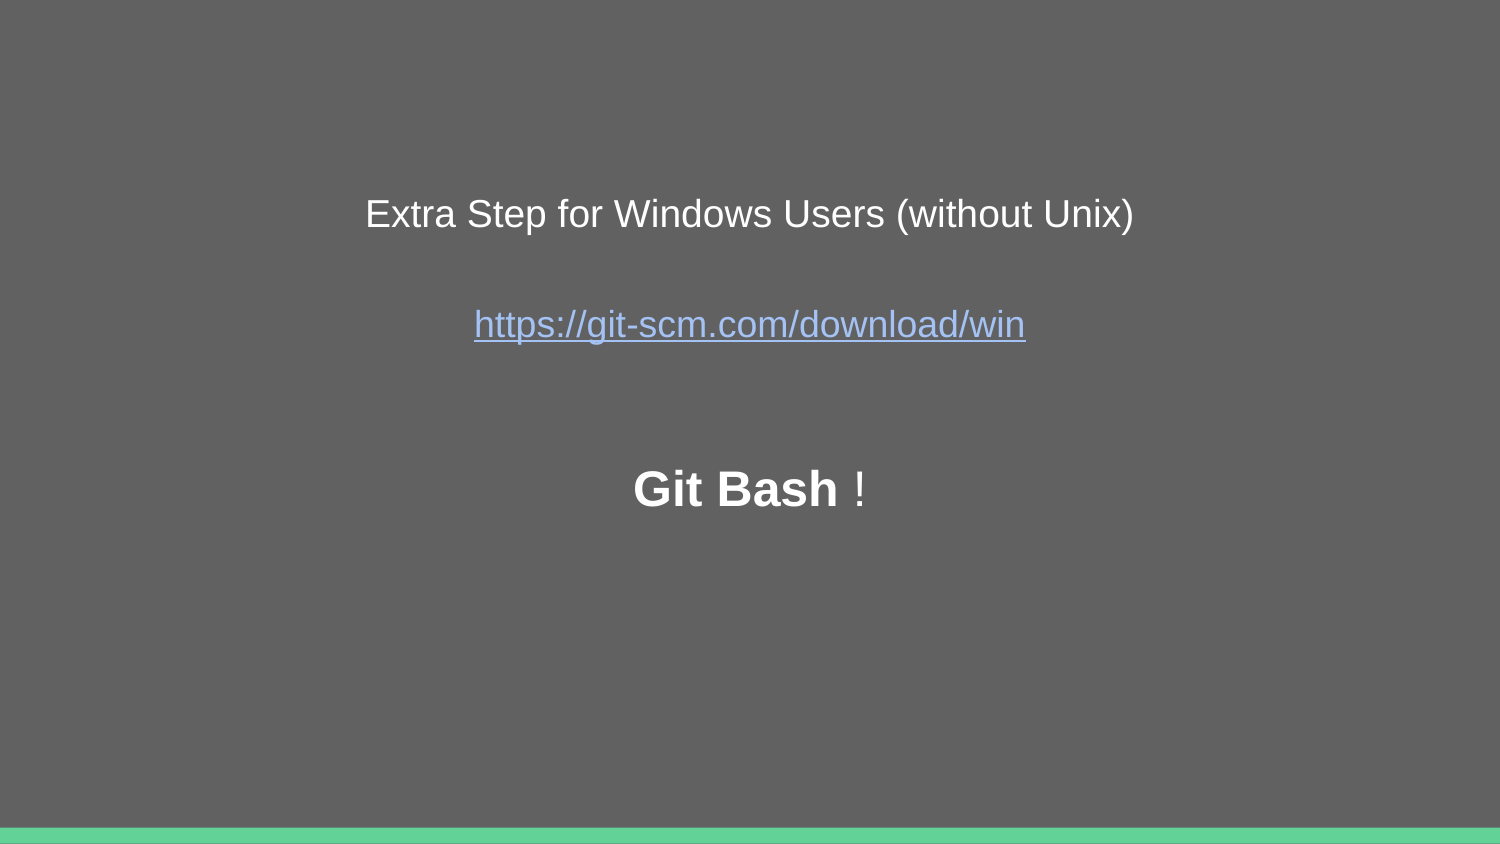

# Extra Step for Windows Users (without Unix)
https://git-scm.com/download/win

Git Bash !